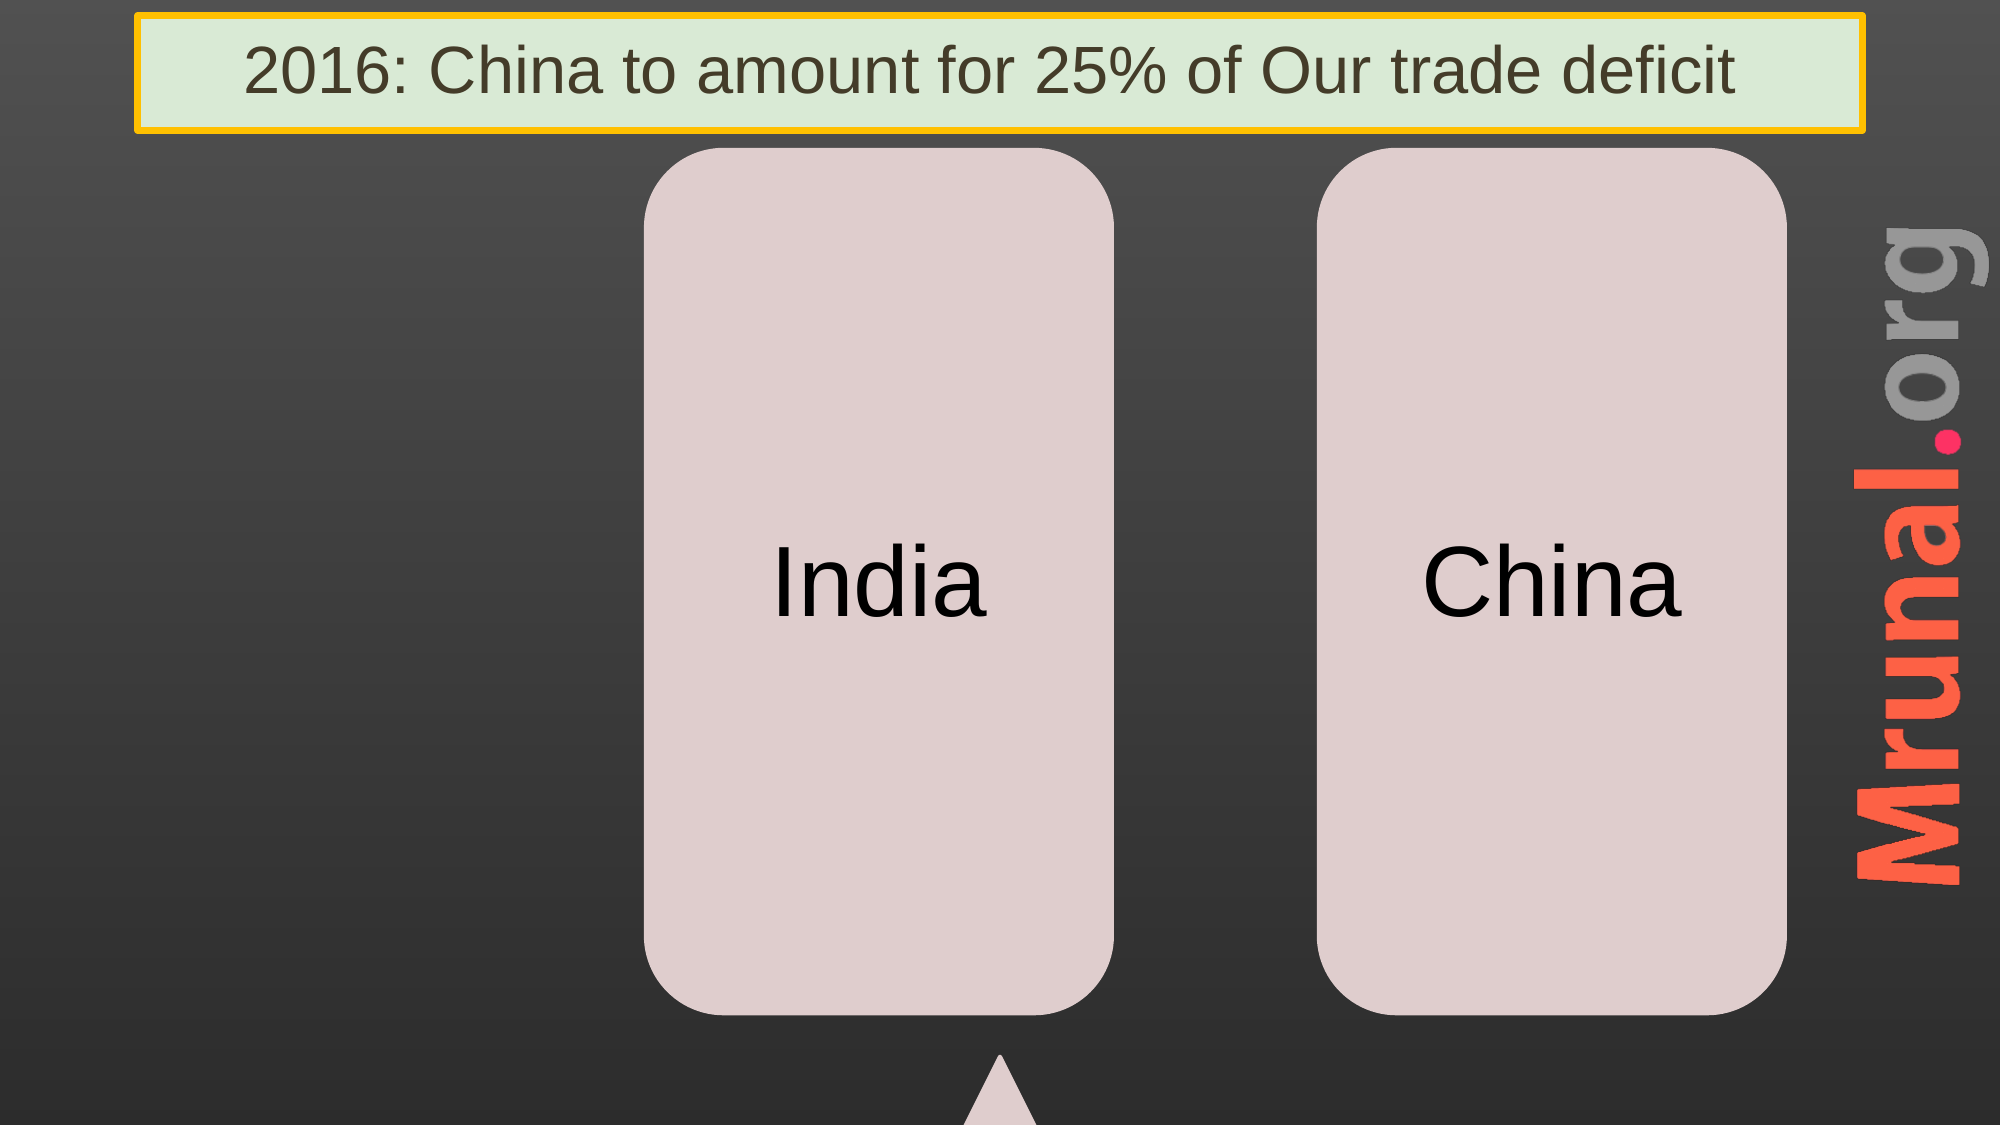

# 2016: China to amount for 25% of Our trade deficit
India
China